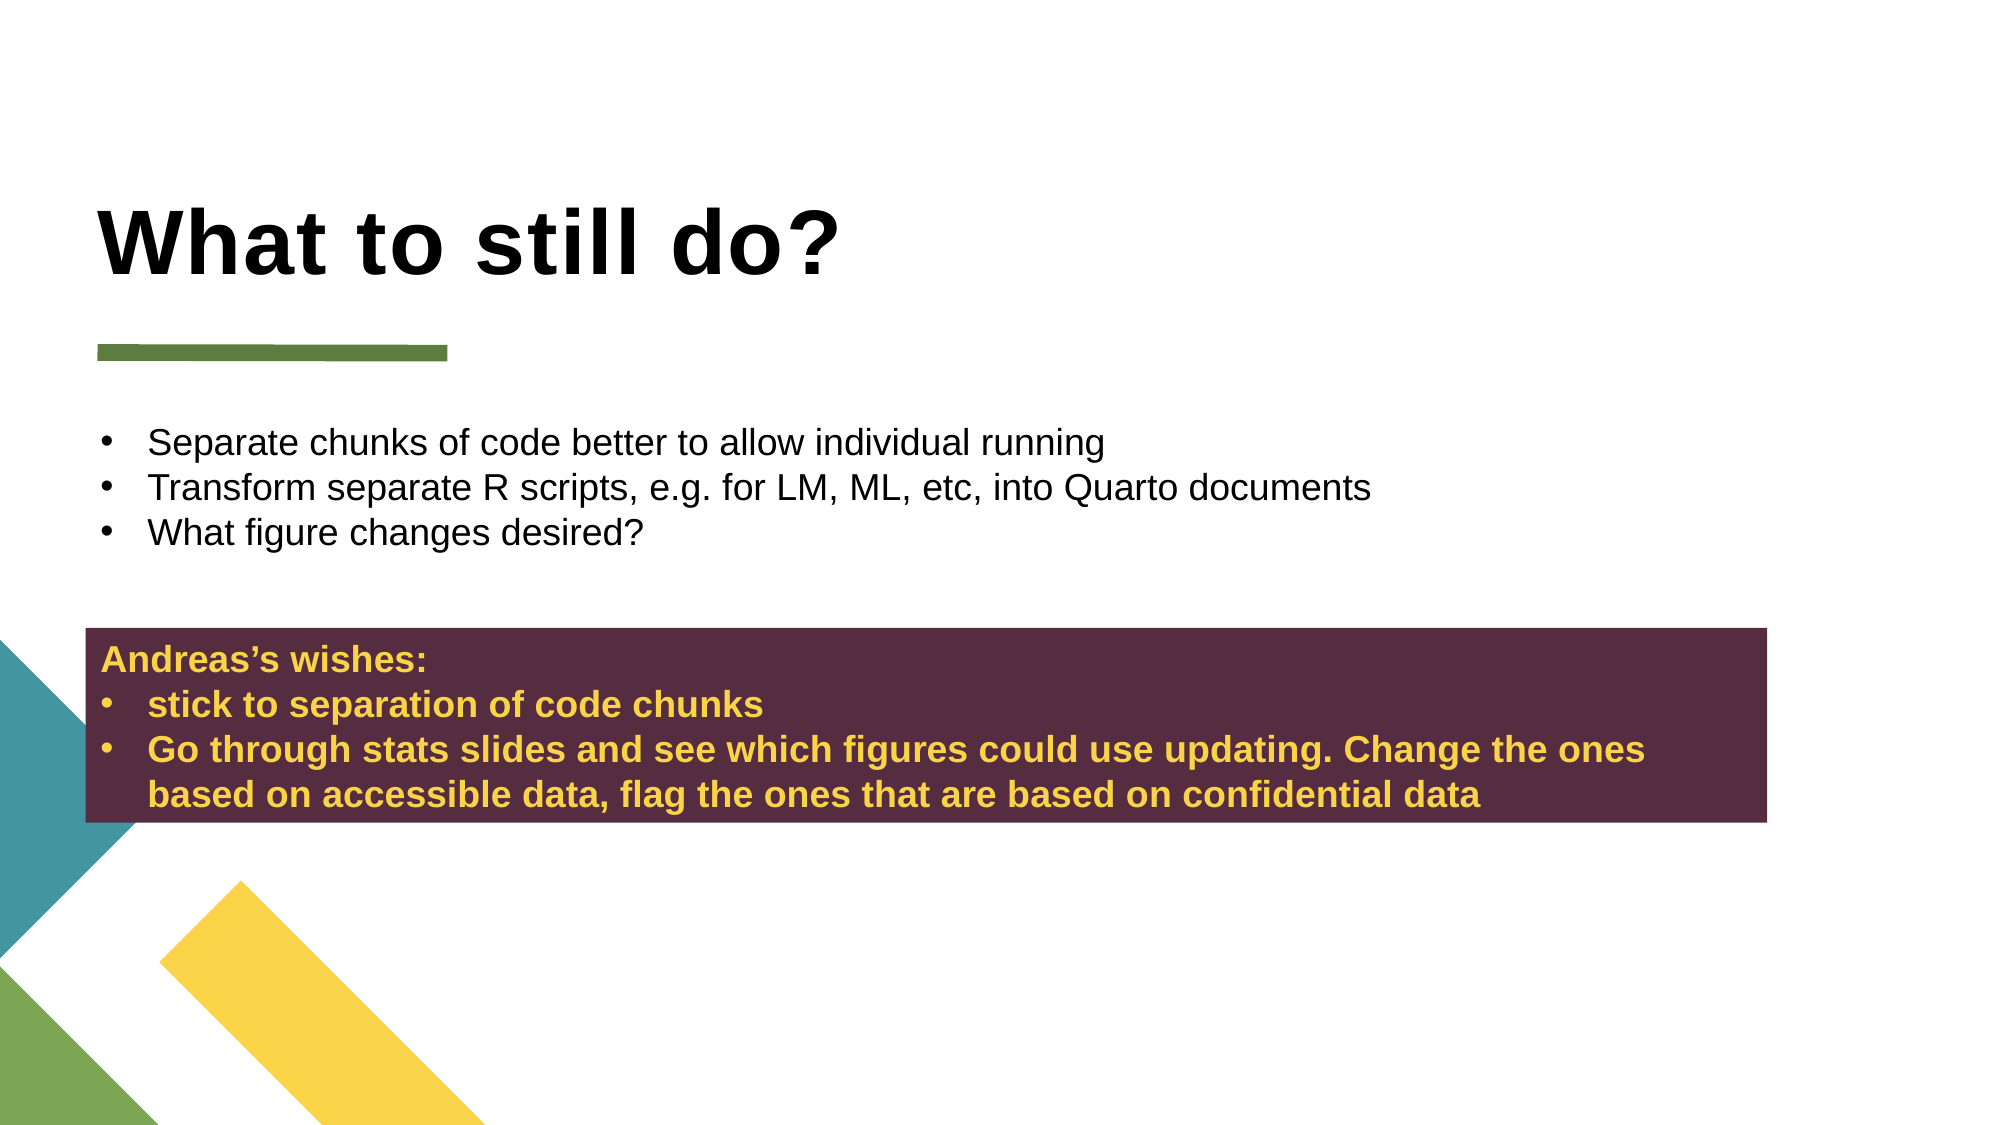

# What to still do?
Separate chunks of code better to allow individual running
Transform separate R scripts, e.g. for LM, ML, etc, into Quarto documents
What figure changes desired?
Andreas’s wishes:
stick to separation of code chunks
Go through stats slides and see which figures could use updating. Change the ones based on accessible data, flag the ones that are based on confidential data